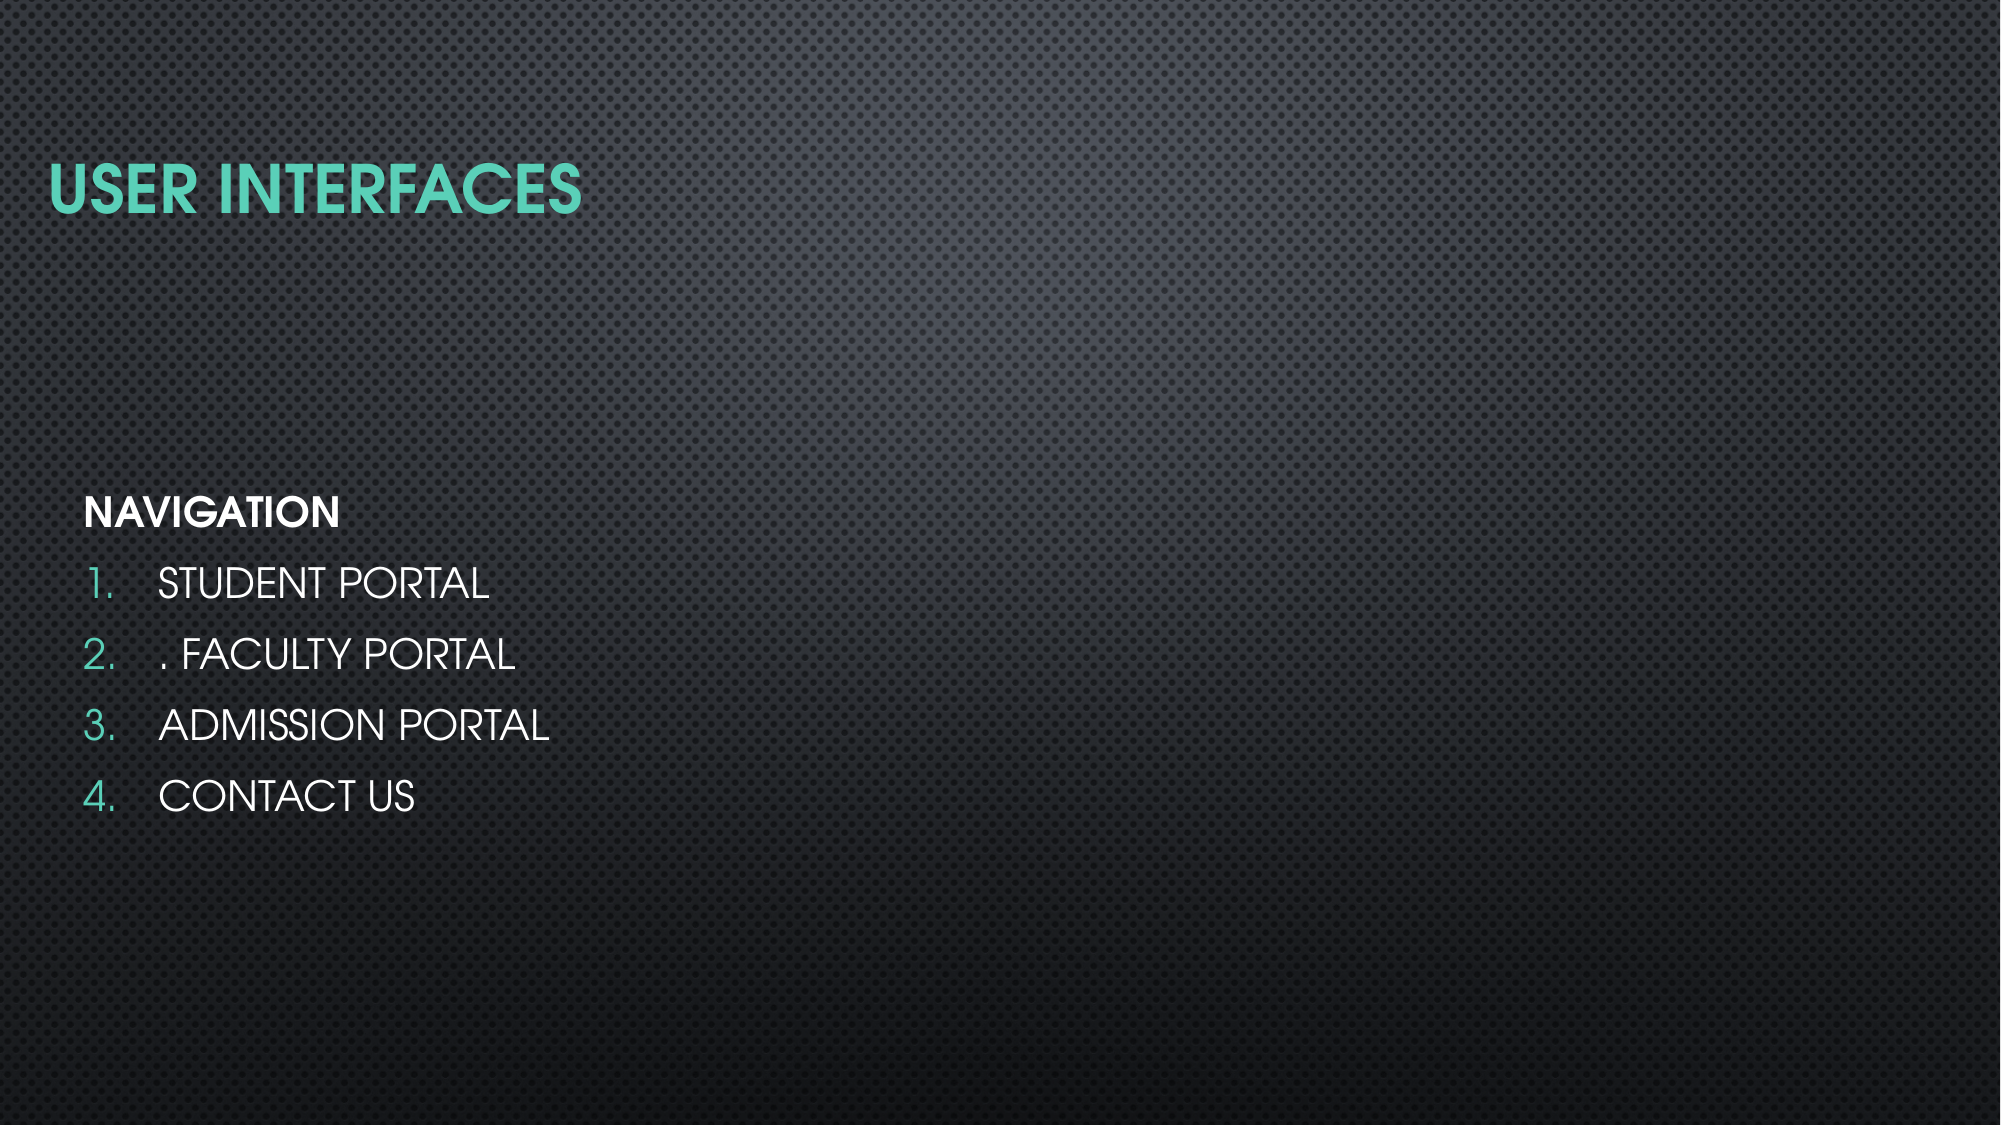

# User Interfaces
Navigation
Student portal
. Faculty Portal
Admission portal
Contact us